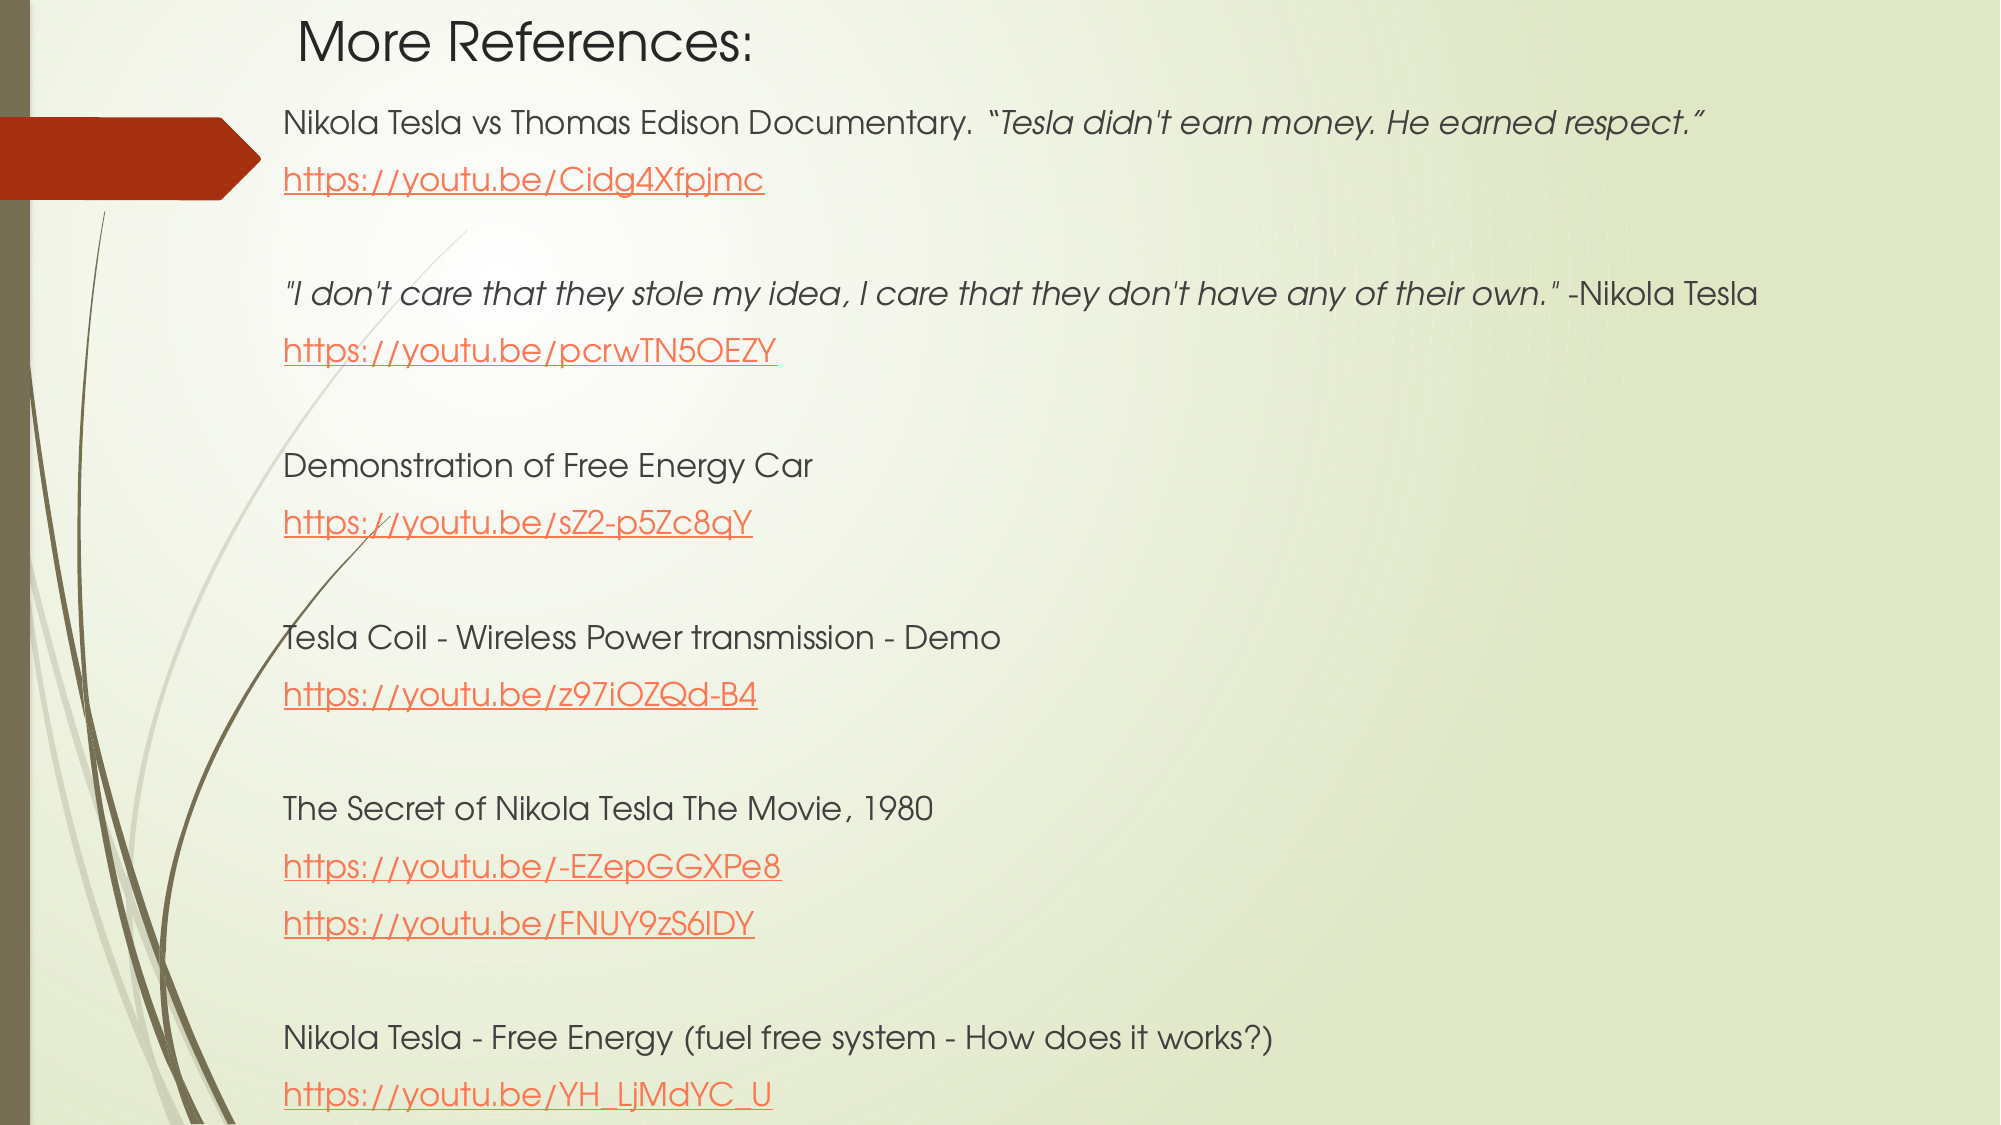

# More References:
Nikola Tesla vs Thomas Edison Documentary. “Tesla didn't earn money. He earned respect.”
https://youtu.be/Cidg4Xfpjmc

"I don't care that they stole my idea, I care that they don't have any of their own." -Nikola Tesla
https://youtu.be/pcrwTN5OEZY

Demonstration of Free Energy Car
https://youtu.be/sZ2-p5Zc8qY

Tesla Coil - Wireless Power transmission - Demo
https://youtu.be/z97iOZQd-B4

The Secret of Nikola Tesla The Movie, 1980
https://youtu.be/-EZepGGXPe8
https://youtu.be/FNUY9zS6lDY

Nikola Tesla - Free Energy (fuel free system - How does it works?)
https://youtu.be/YH_LjMdYC_U